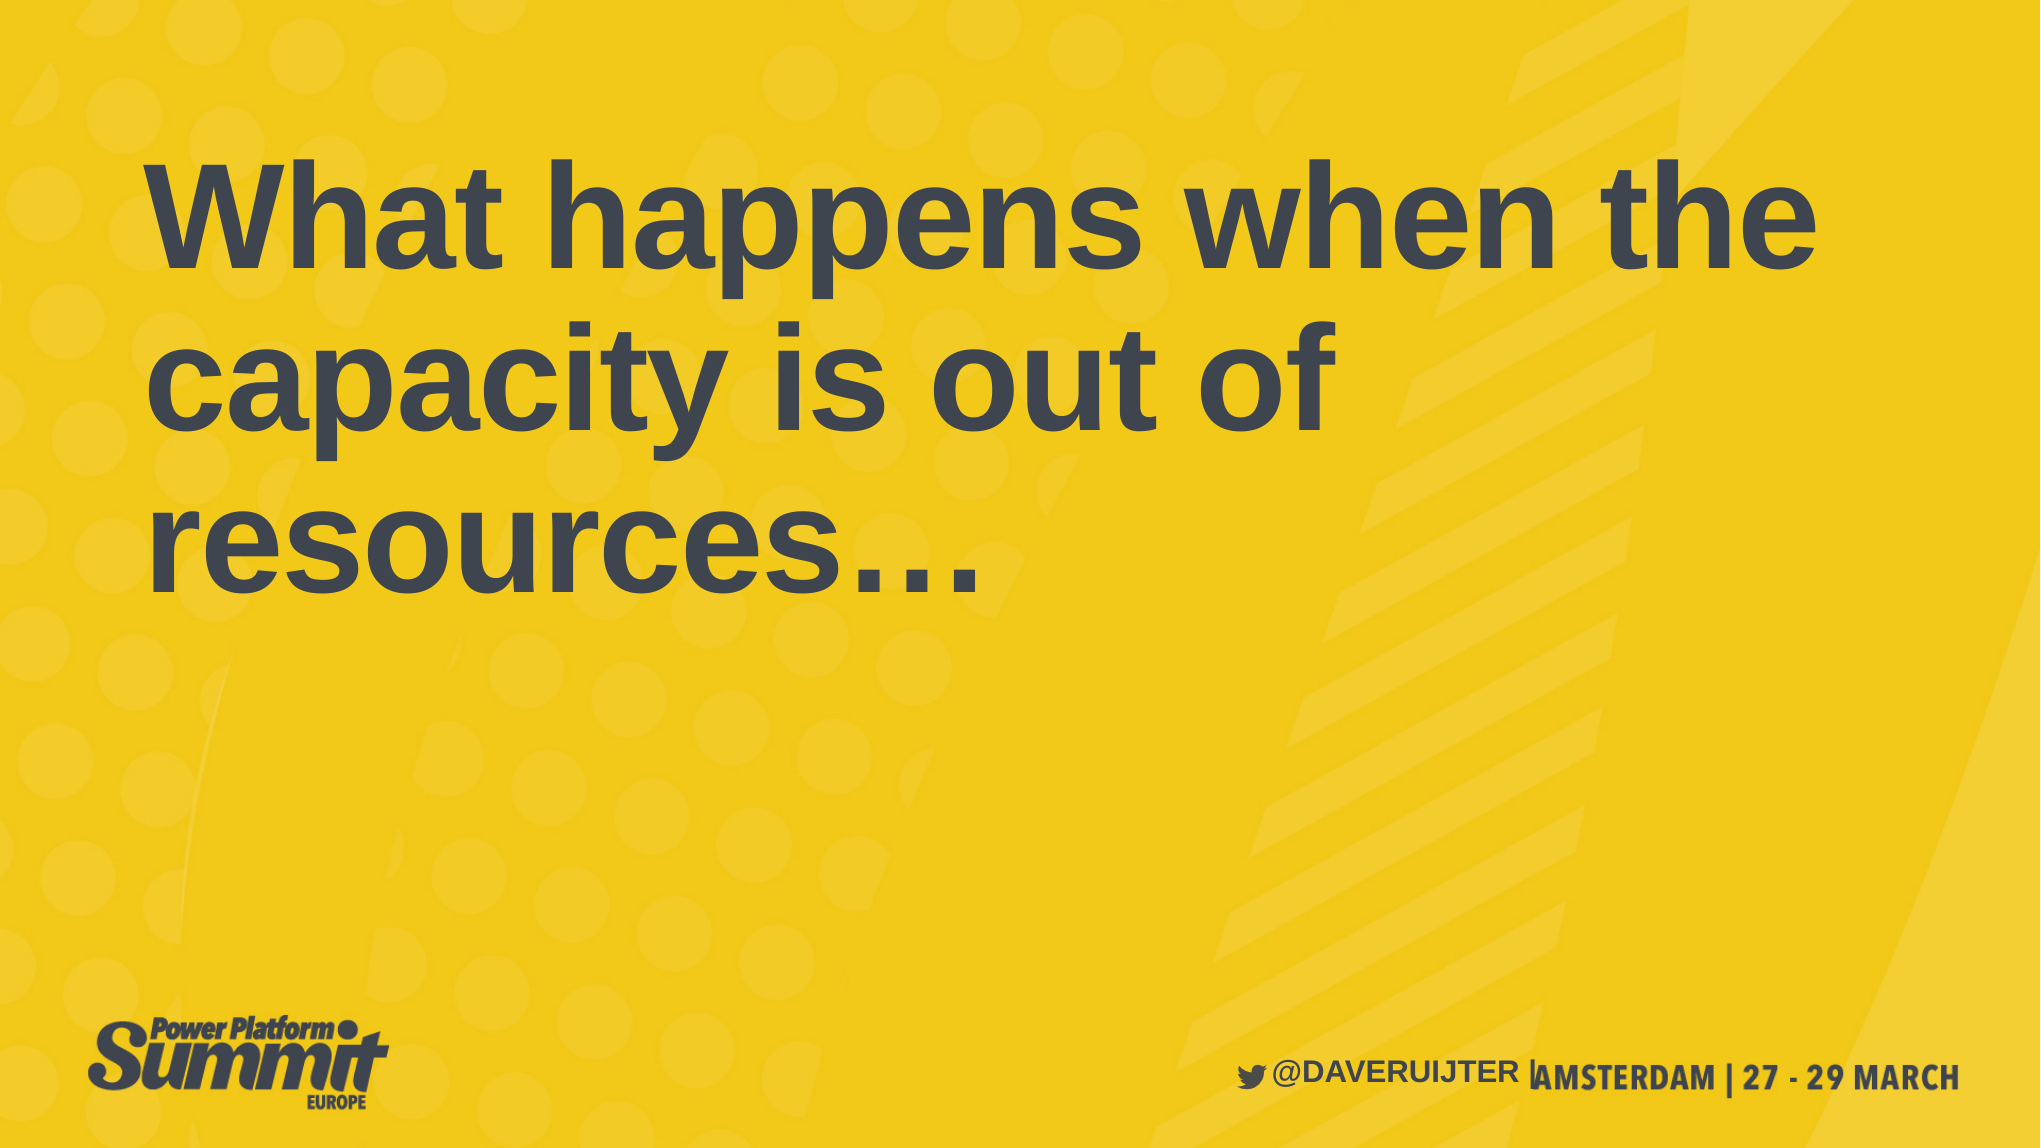

# What happens when the capacity is out of resources…